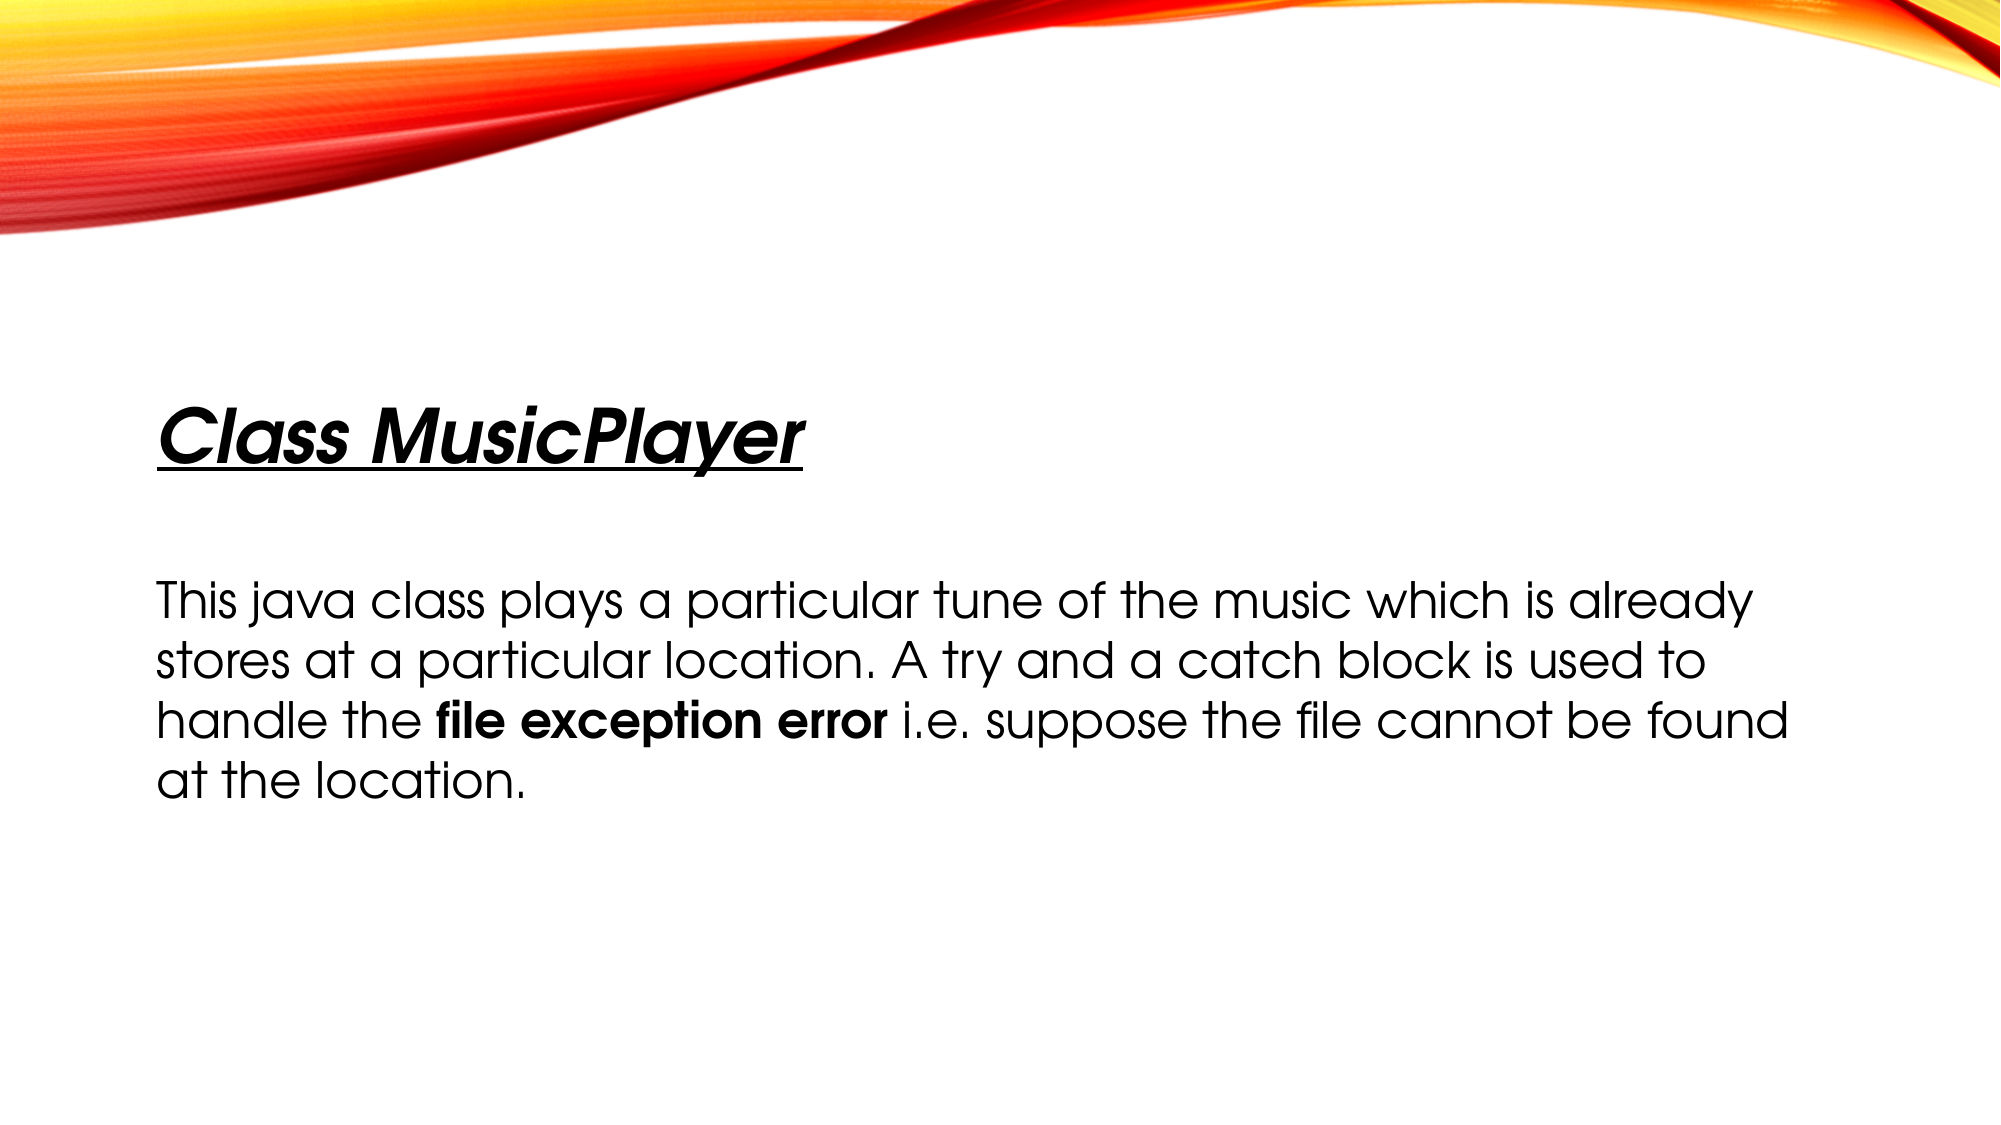

Class MusicPlayer

This java class plays a particular tune of the music which is already stores at a particular location. A try and a catch block is used to handle the file exception error i.e. suppose the file cannot be found at the location.